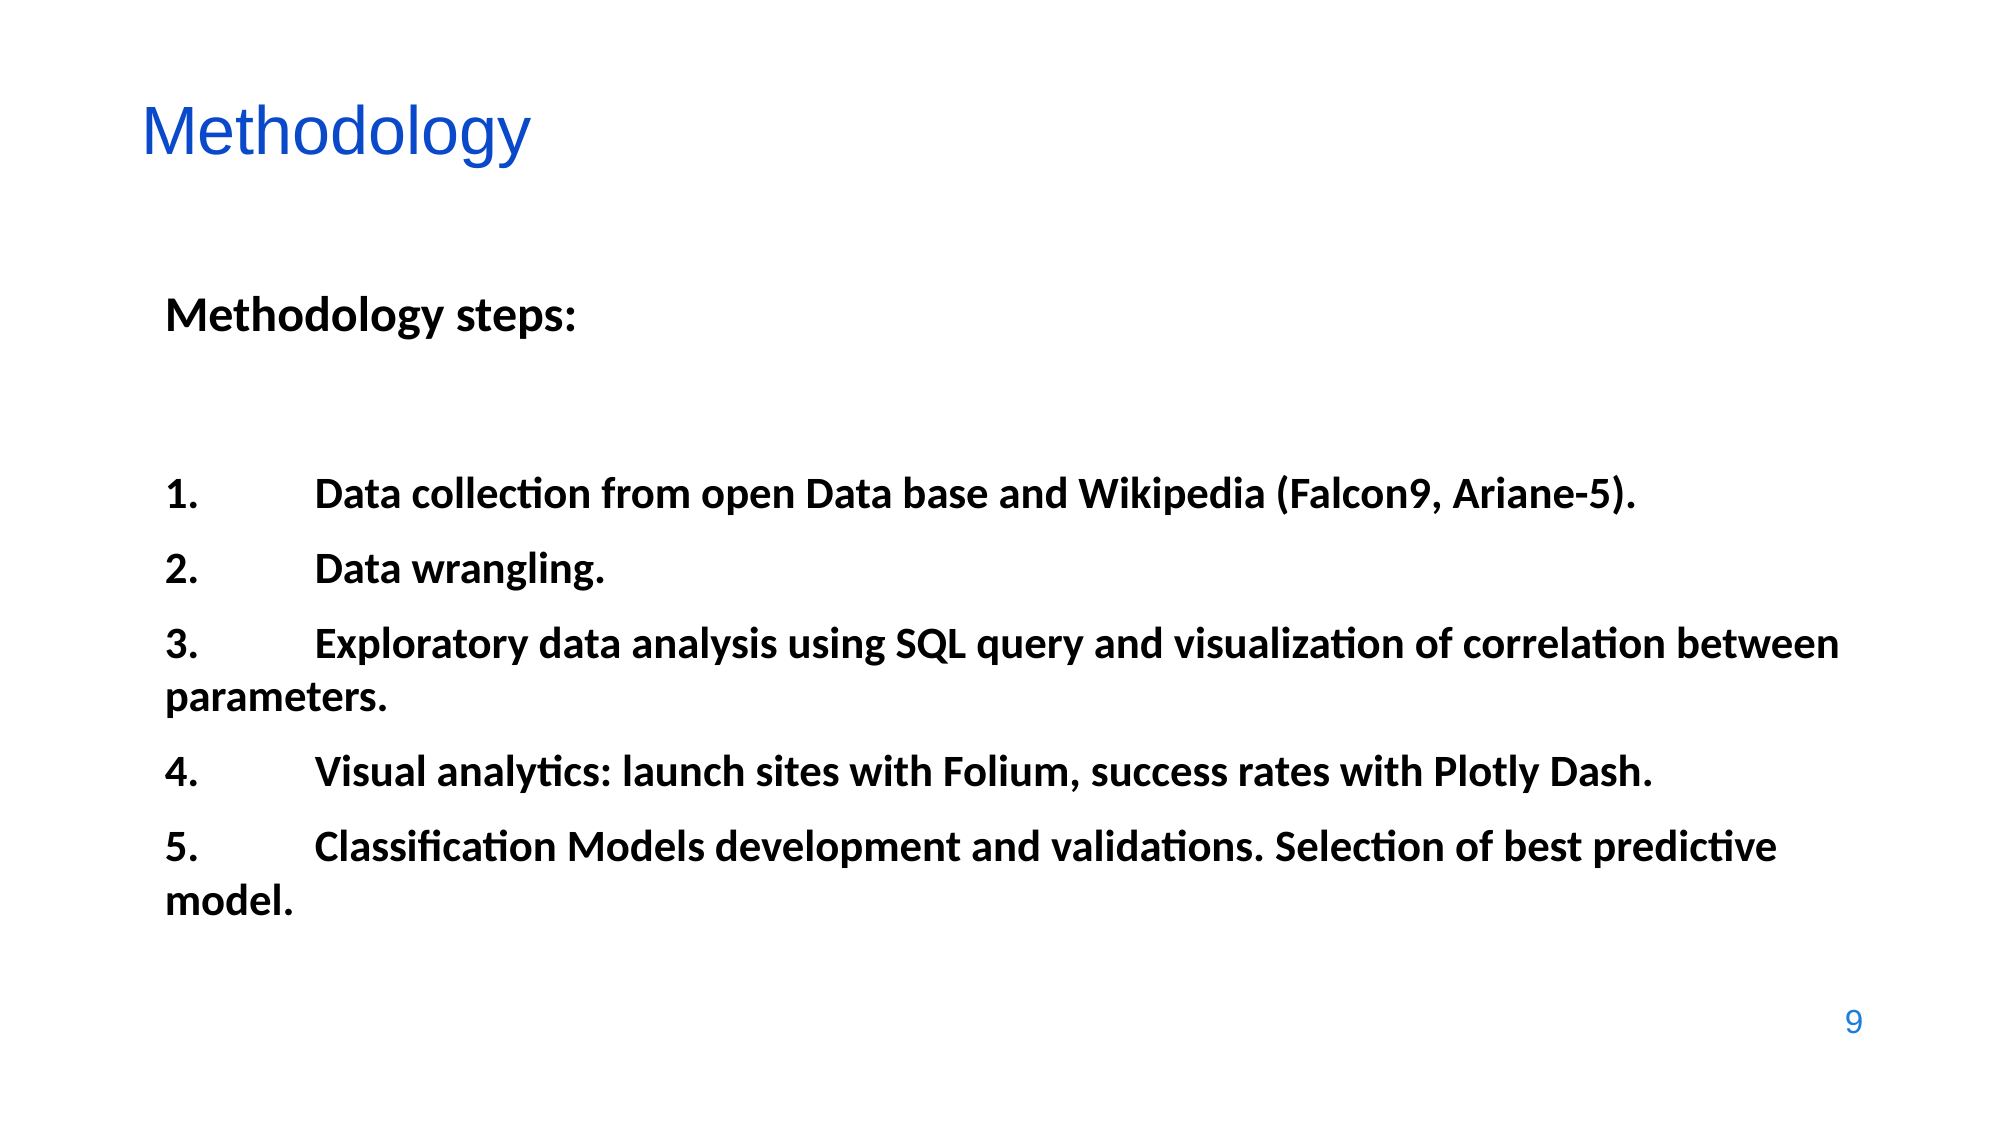

Methodology
Methodology steps:

1. 	Data collection from open Data base and Wikipedia (Falcon9, Ariane-5).
2.	Data wrangling.
3.	Exploratory data analysis using SQL query and visualization of correlation between parameters.
4.	Visual analytics: launch sites with Folium, success rates with Plotly Dash.
5.	Classification Models development and validations. Selection of best predictive model.

# 9